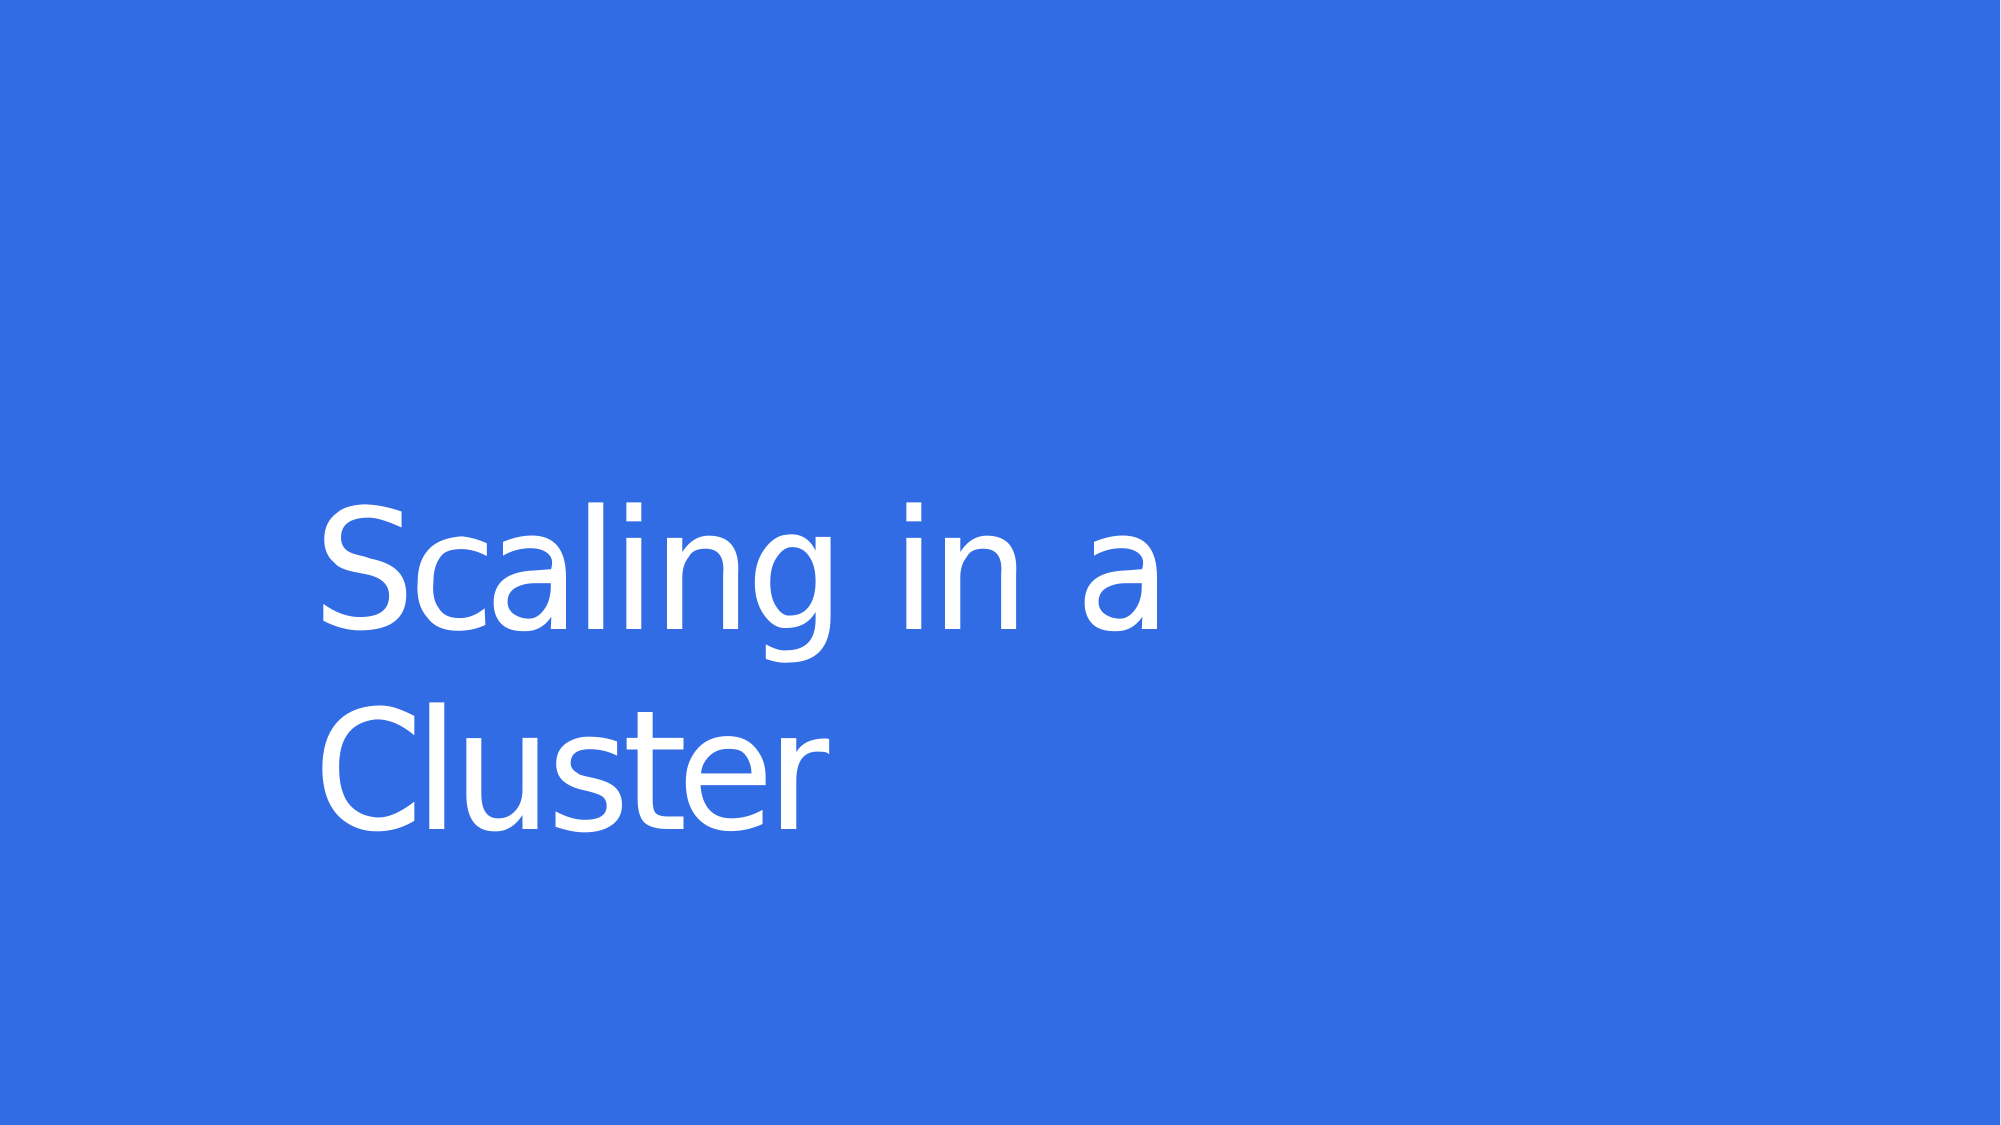

# Scaling in a Cluster
Copyright © Thinknyx Technologies LLP